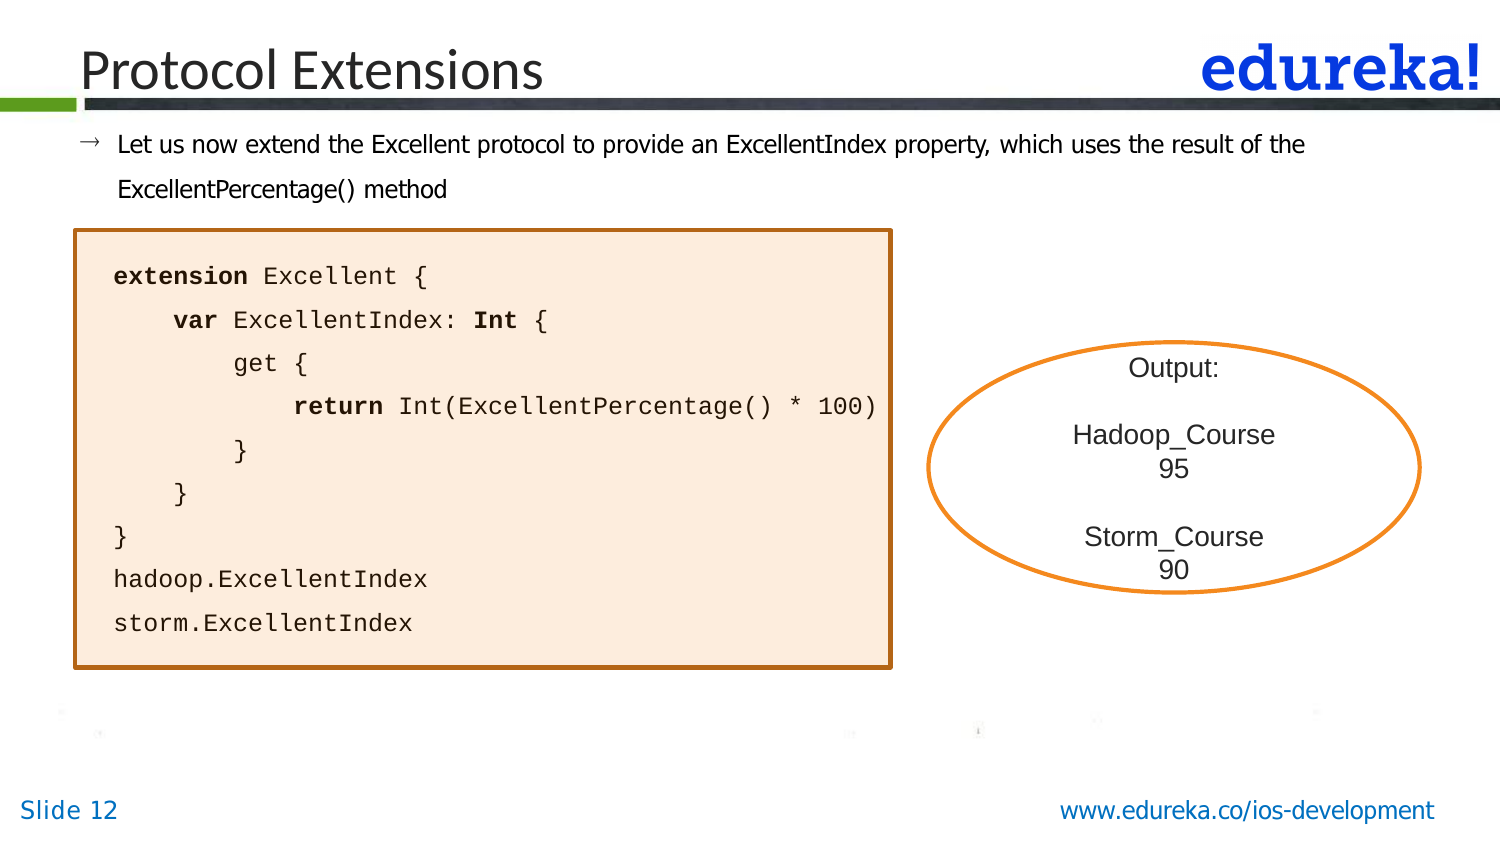

Protocol Extensions
Let us now extend the Excellent protocol to provide an ExcellentIndex property, which uses the result of the ExcellentPercentage() method

extension Excellent {
    var ExcellentIndex: Int {
        get {
            return Int(ExcellentPercentage() * 100)
        }
    }
}
hadoop.ExcellentIndex
storm.ExcellentIndex

Output:

Hadoop_Course
95

Storm_Course
90